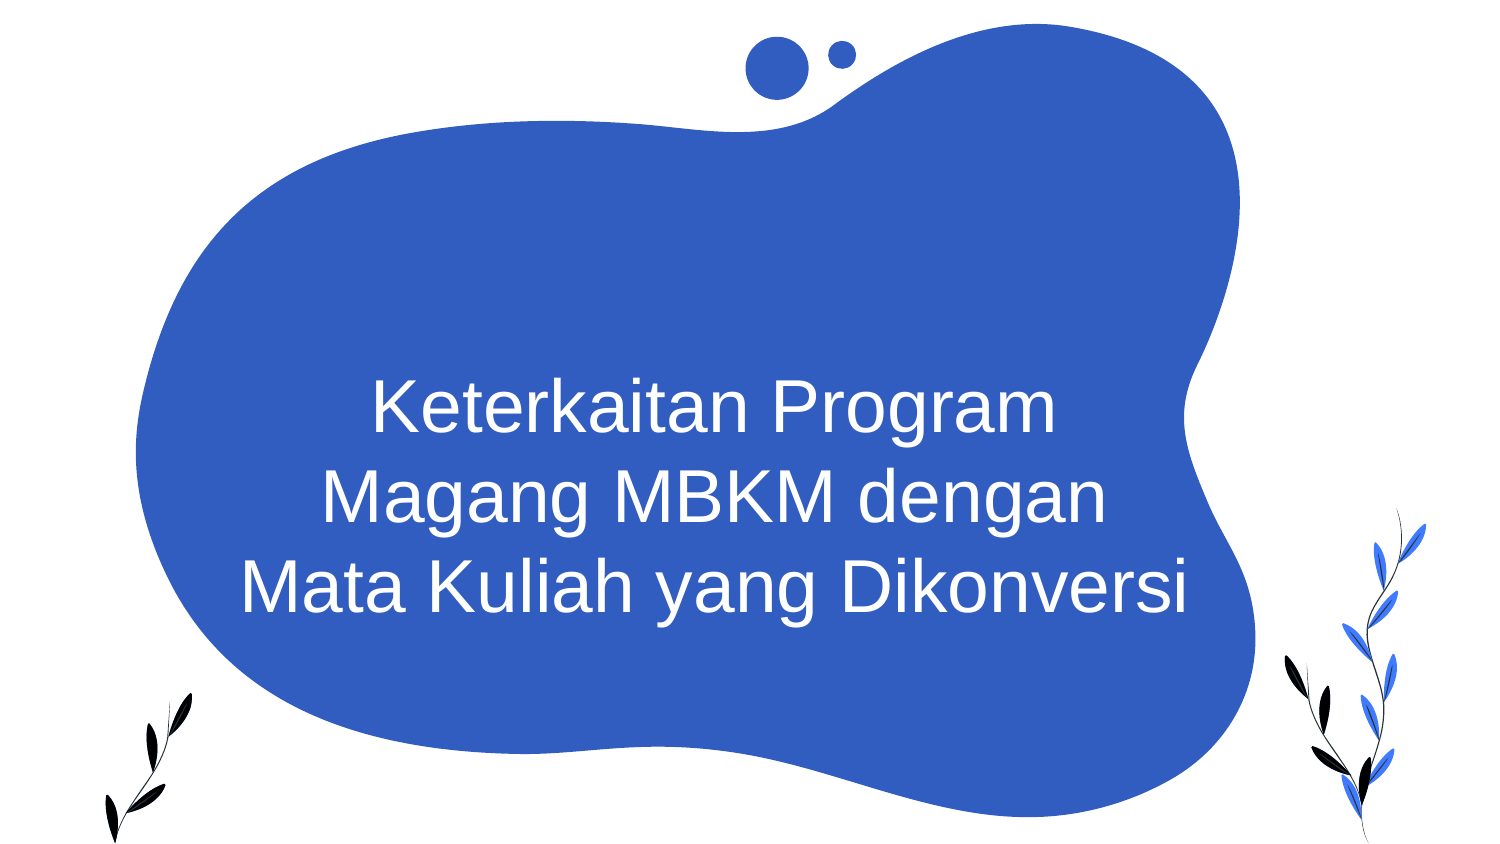

# Keterkaitan Program Magang MBKM dengan Mata Kuliah yang Dikonversi